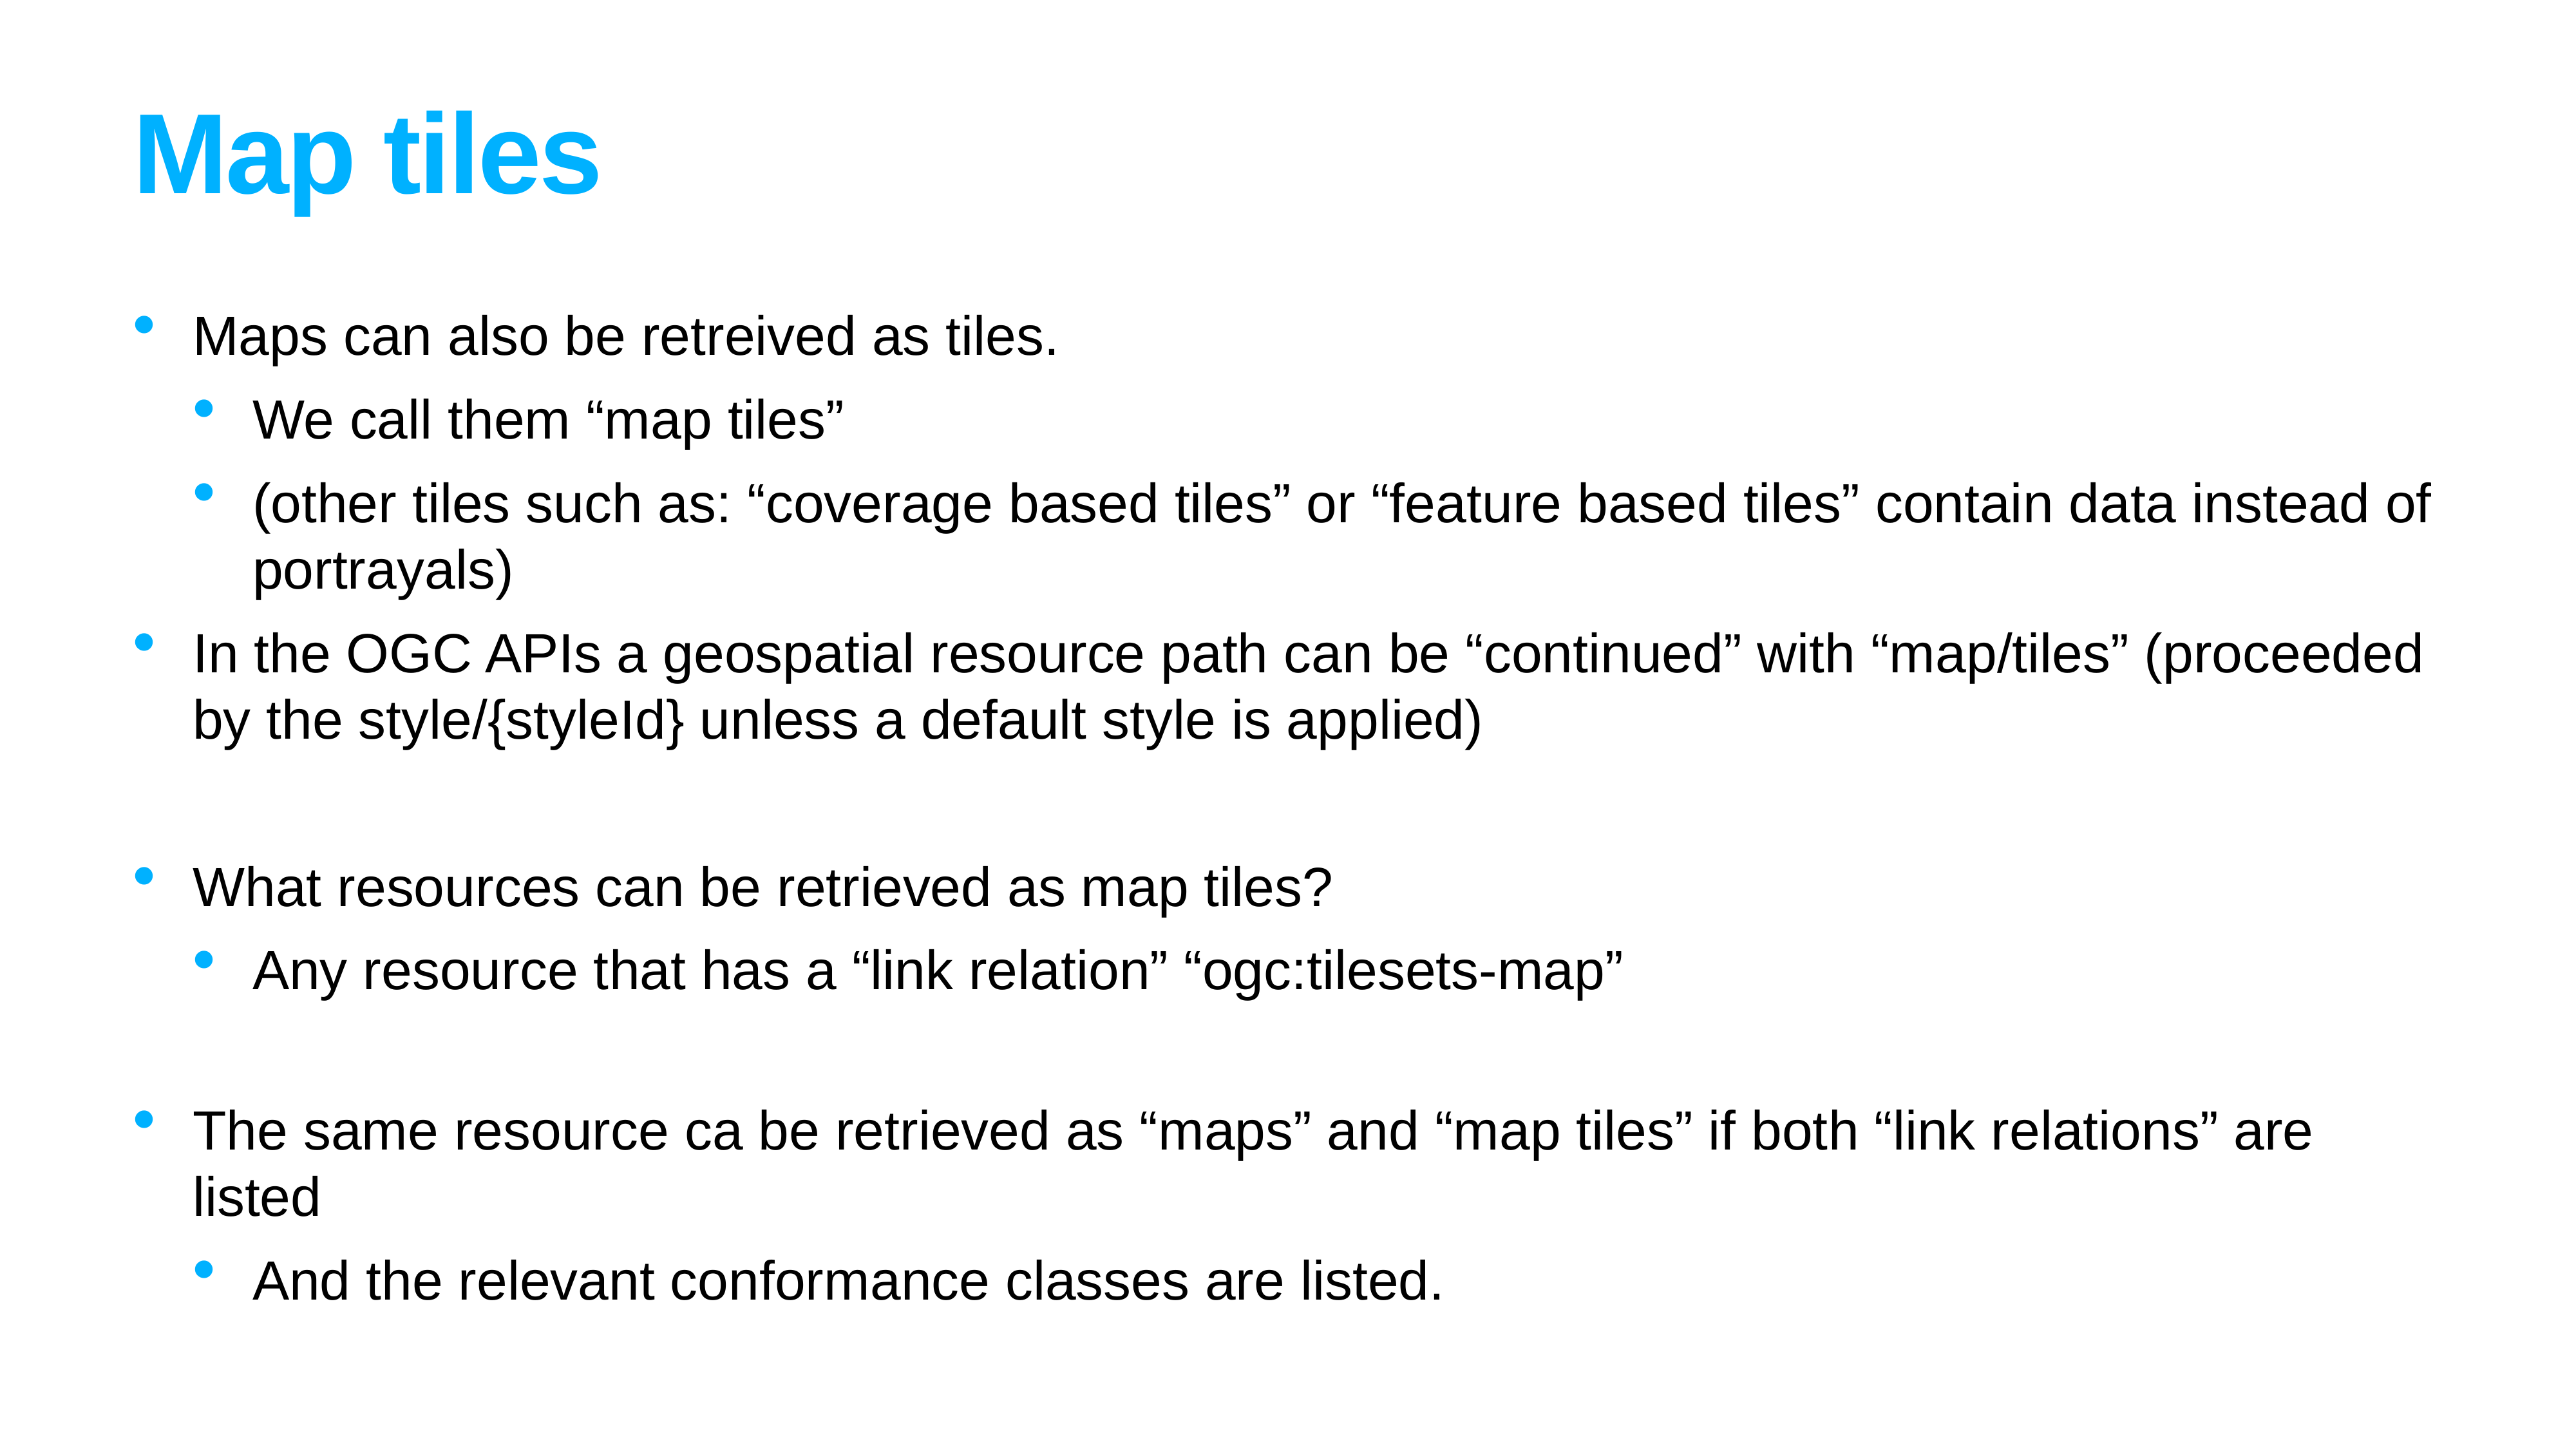

# Map tiles
Maps can also be retreived as tiles.
We call them “map tiles”
(other tiles such as: “coverage based tiles” or “feature based tiles” contain data instead of portrayals)
In the OGC APIs a geospatial resource path can be “continued” with “map/tiles” (proceeded by the style/{styleId} unless a default style is applied)

What resources can be retrieved as map tiles?
Any resource that has a “link relation” “ogc:tilesets-map”

The same resource ca be retrieved as “maps” and “map tiles” if both “link relations” are listed
And the relevant conformance classes are listed.